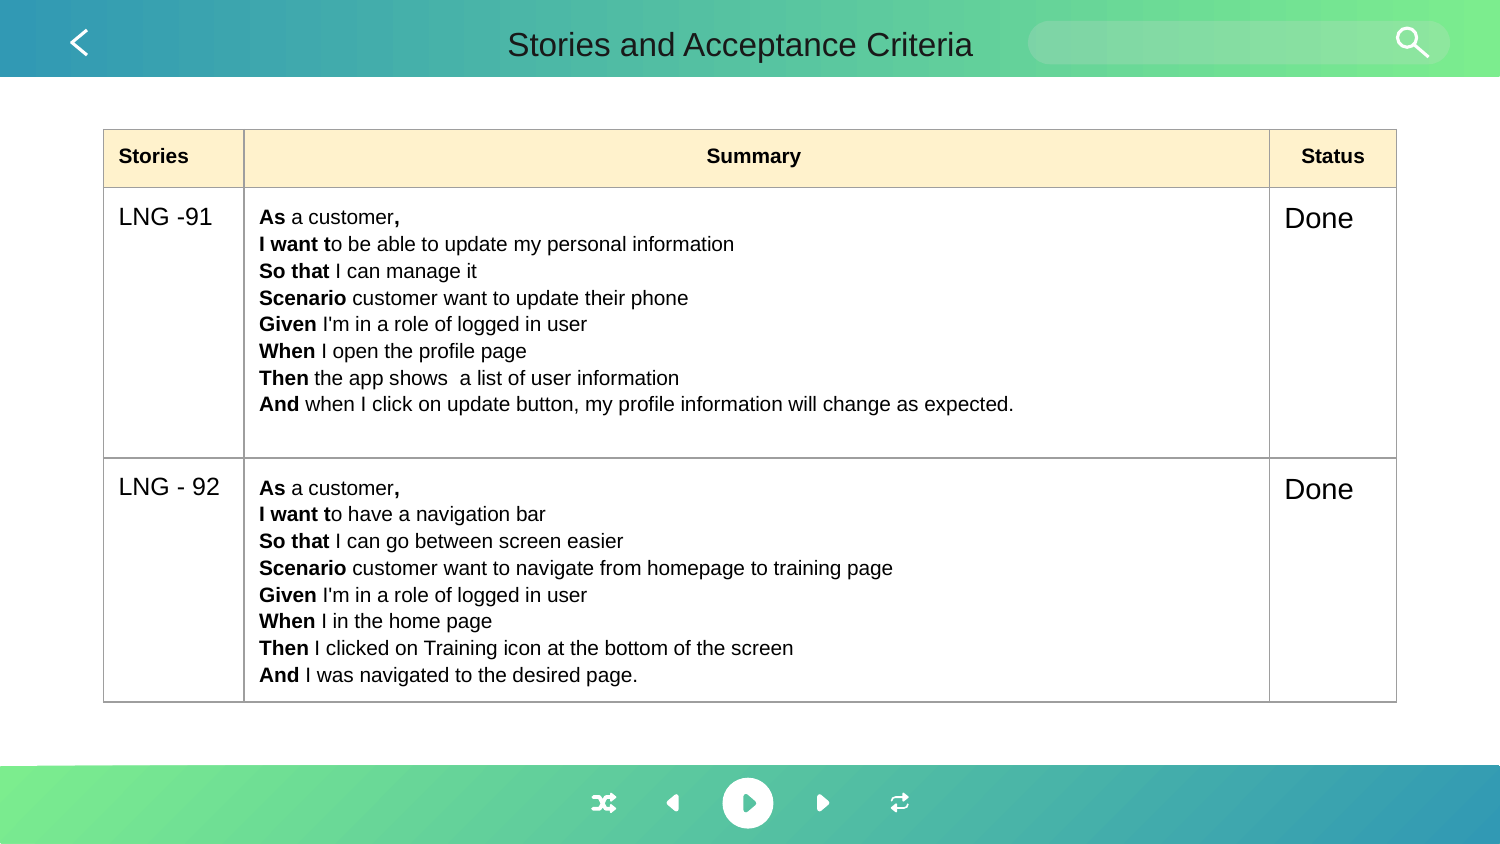

# Stories and Acceptance Criteria
| Stories | Summary | Status |
| --- | --- | --- |
| LNG -91 | As a customer, I want to be able to update my personal information So that I can manage it Scenario customer want to update their phone Given I'm in a role of logged in user When I open the profile page Then the app shows a list of user information And when I click on update button, my profile information will change as expected. | Done |
| LNG - 92 | As a customer, I want to have a navigation bar So that I can go between screen easier Scenario customer want to navigate from homepage to training page Given I'm in a role of logged in user When I in the home page Then I clicked on Training icon at the bottom of the screen And I was navigated to the desired page. | Done |